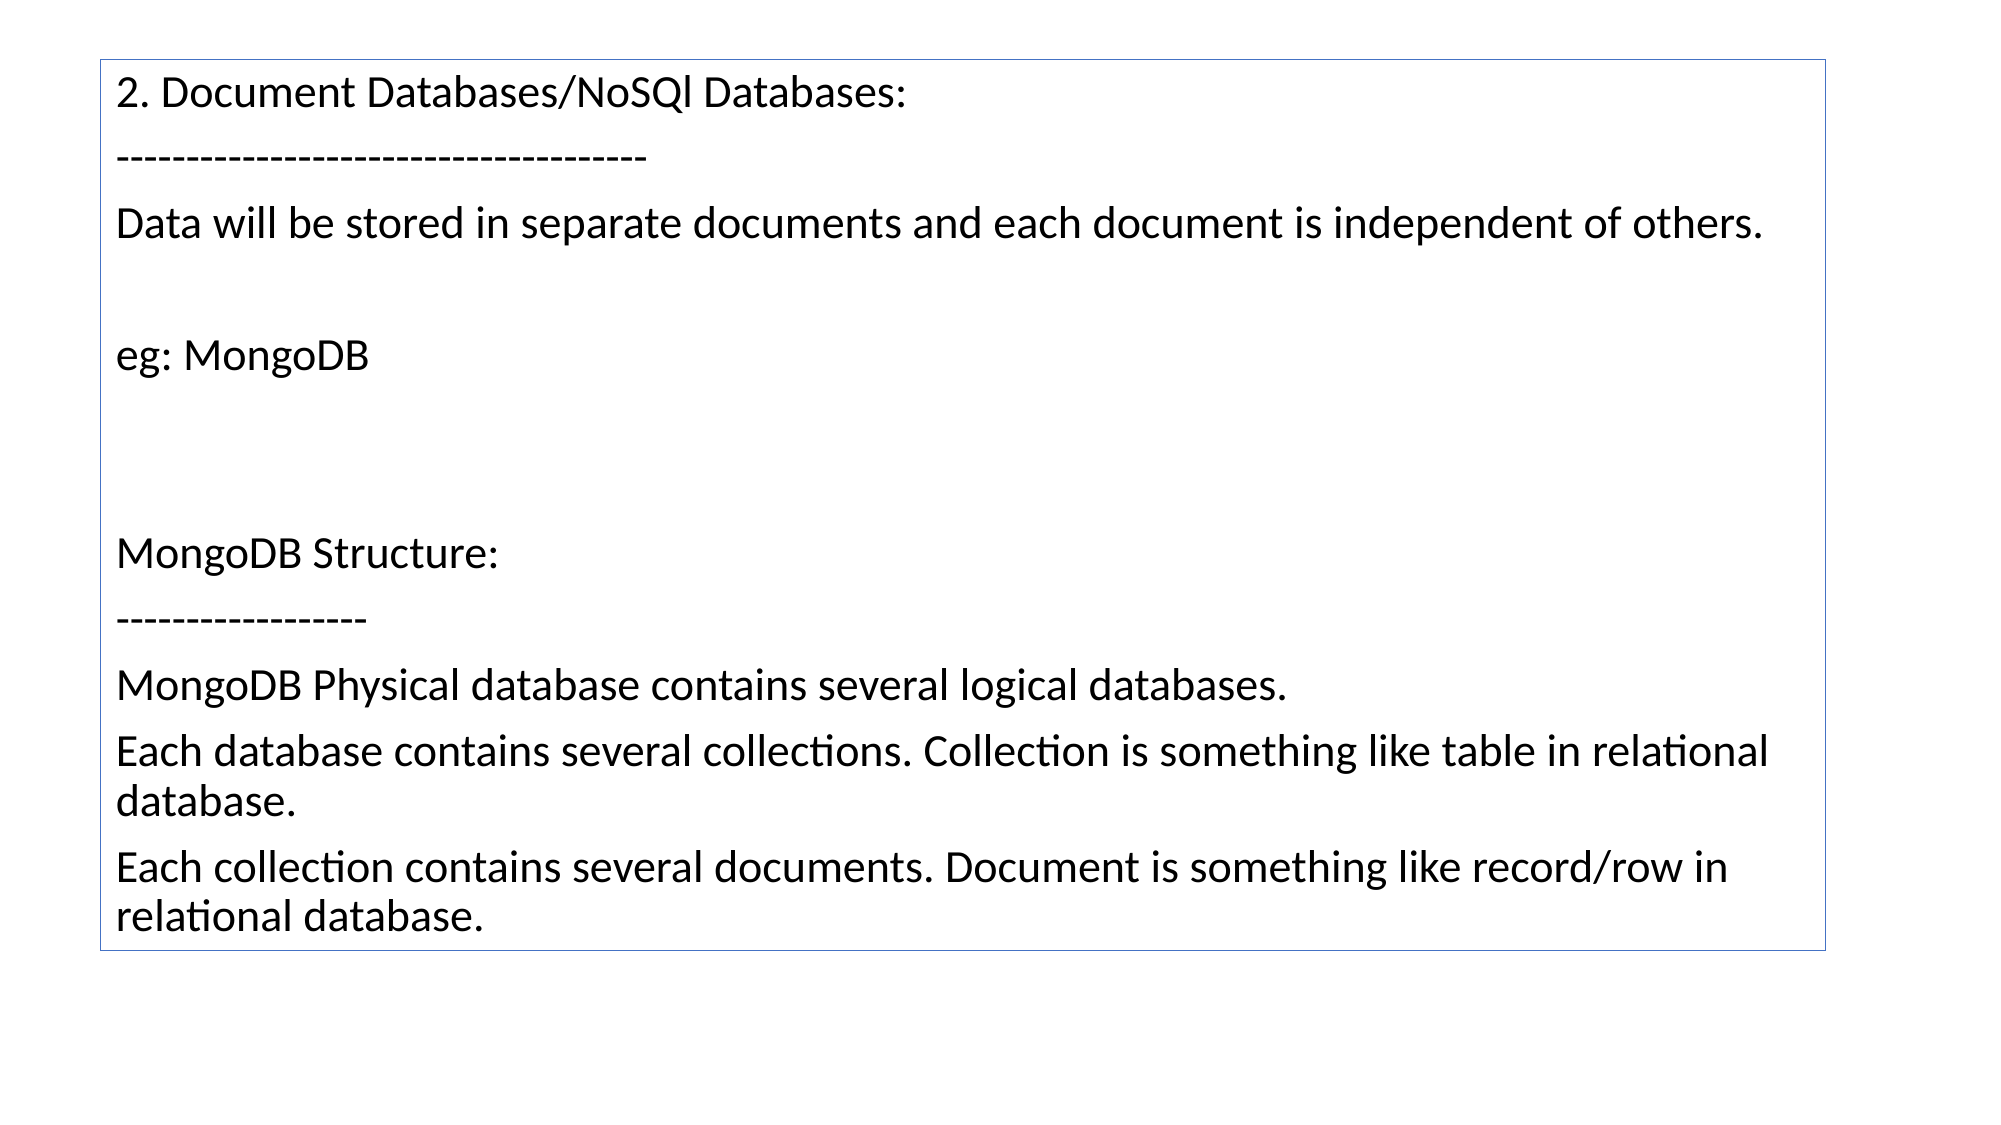

2. Document Databases/NoSQl Databases:
--------------------------------------
Data will be stored in separate documents and each document is independent of others.

eg: MongoDB

MongoDB Structure:
------------------
MongoDB Physical database contains several logical databases.
Each database contains several collections. Collection is something like table in relational database.
Each collection contains several documents. Document is something like record/row in relational database.

#